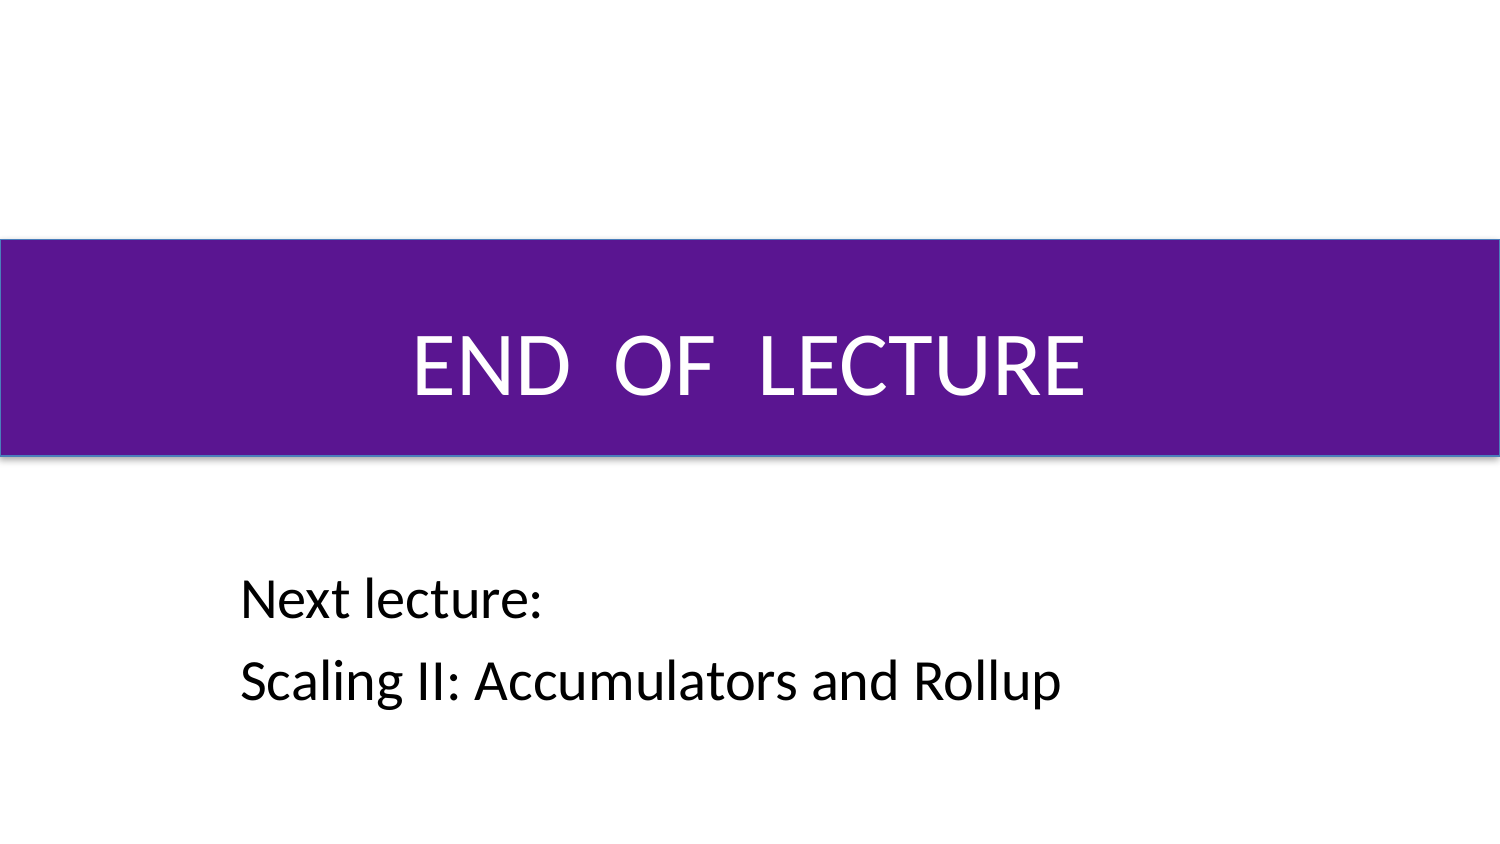

# END  OF  LECTURE
Next lecture:
Scaling II: Accumulators and Rollup